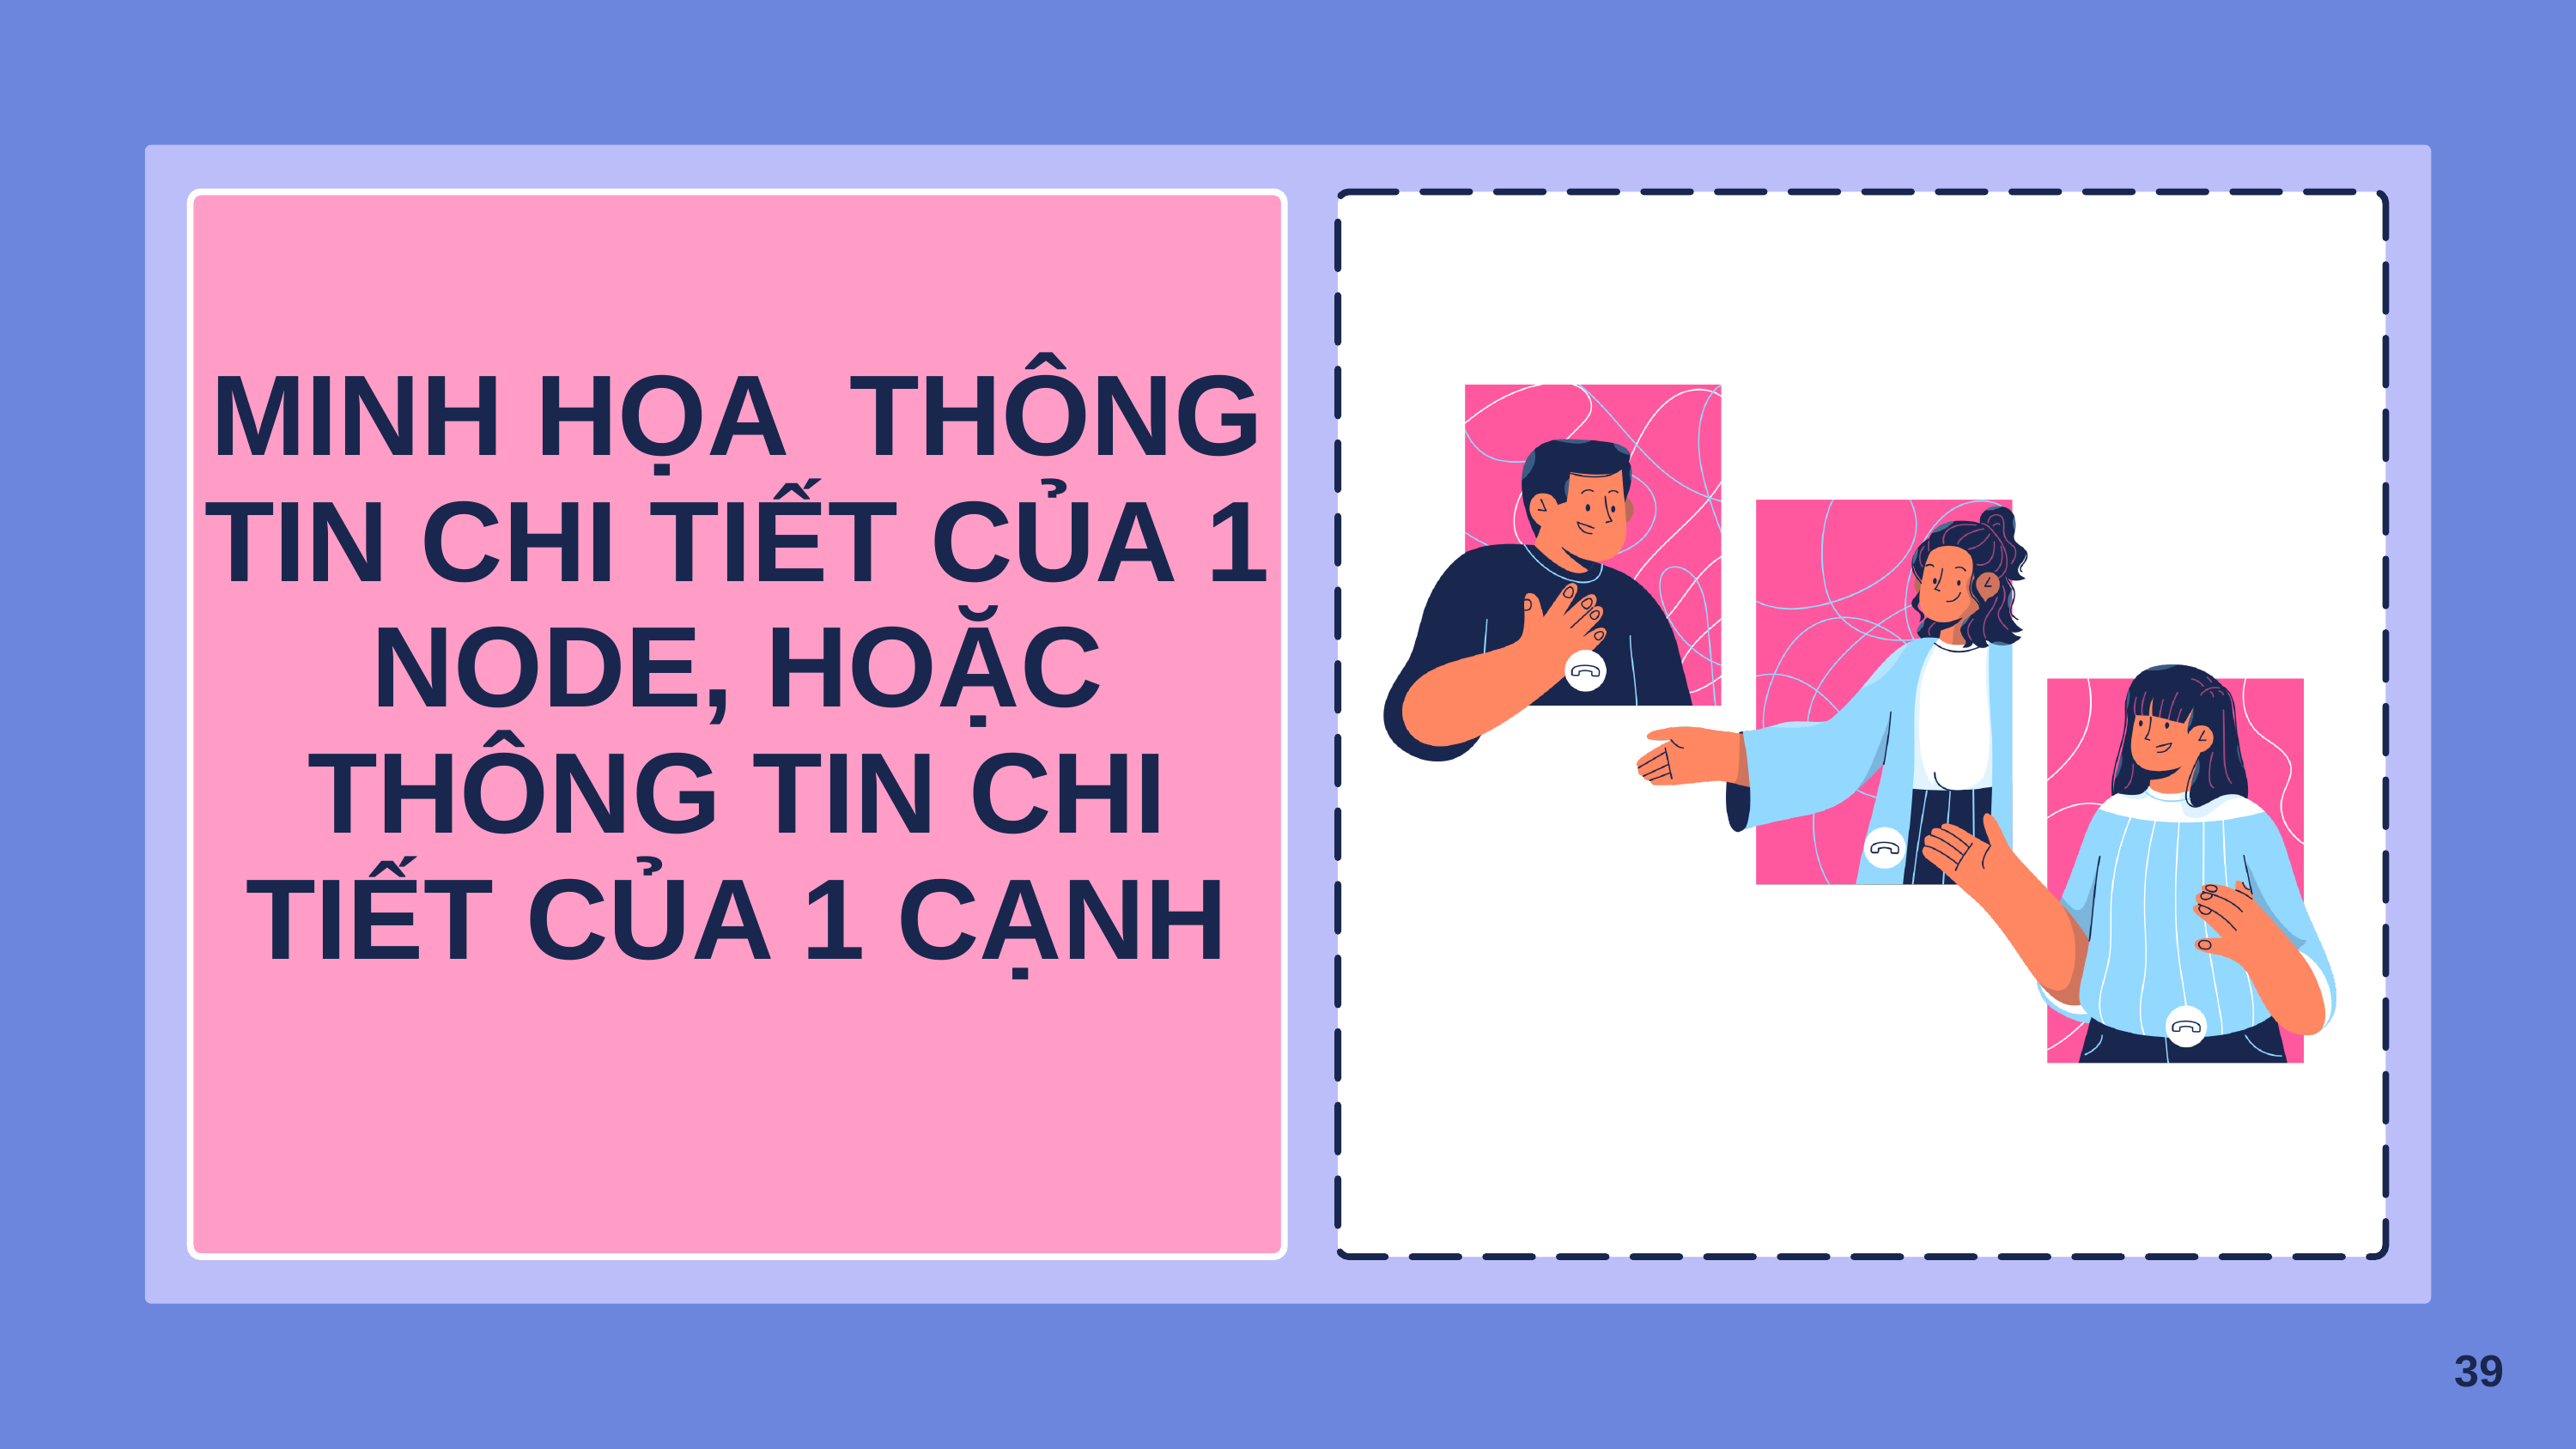

MINH HỌA  THÔNG TIN CHI TIẾT CỦA 1 NODE, HOẶC THÔNG TIN CHI TIẾT CỦA 1 CẠNH

39